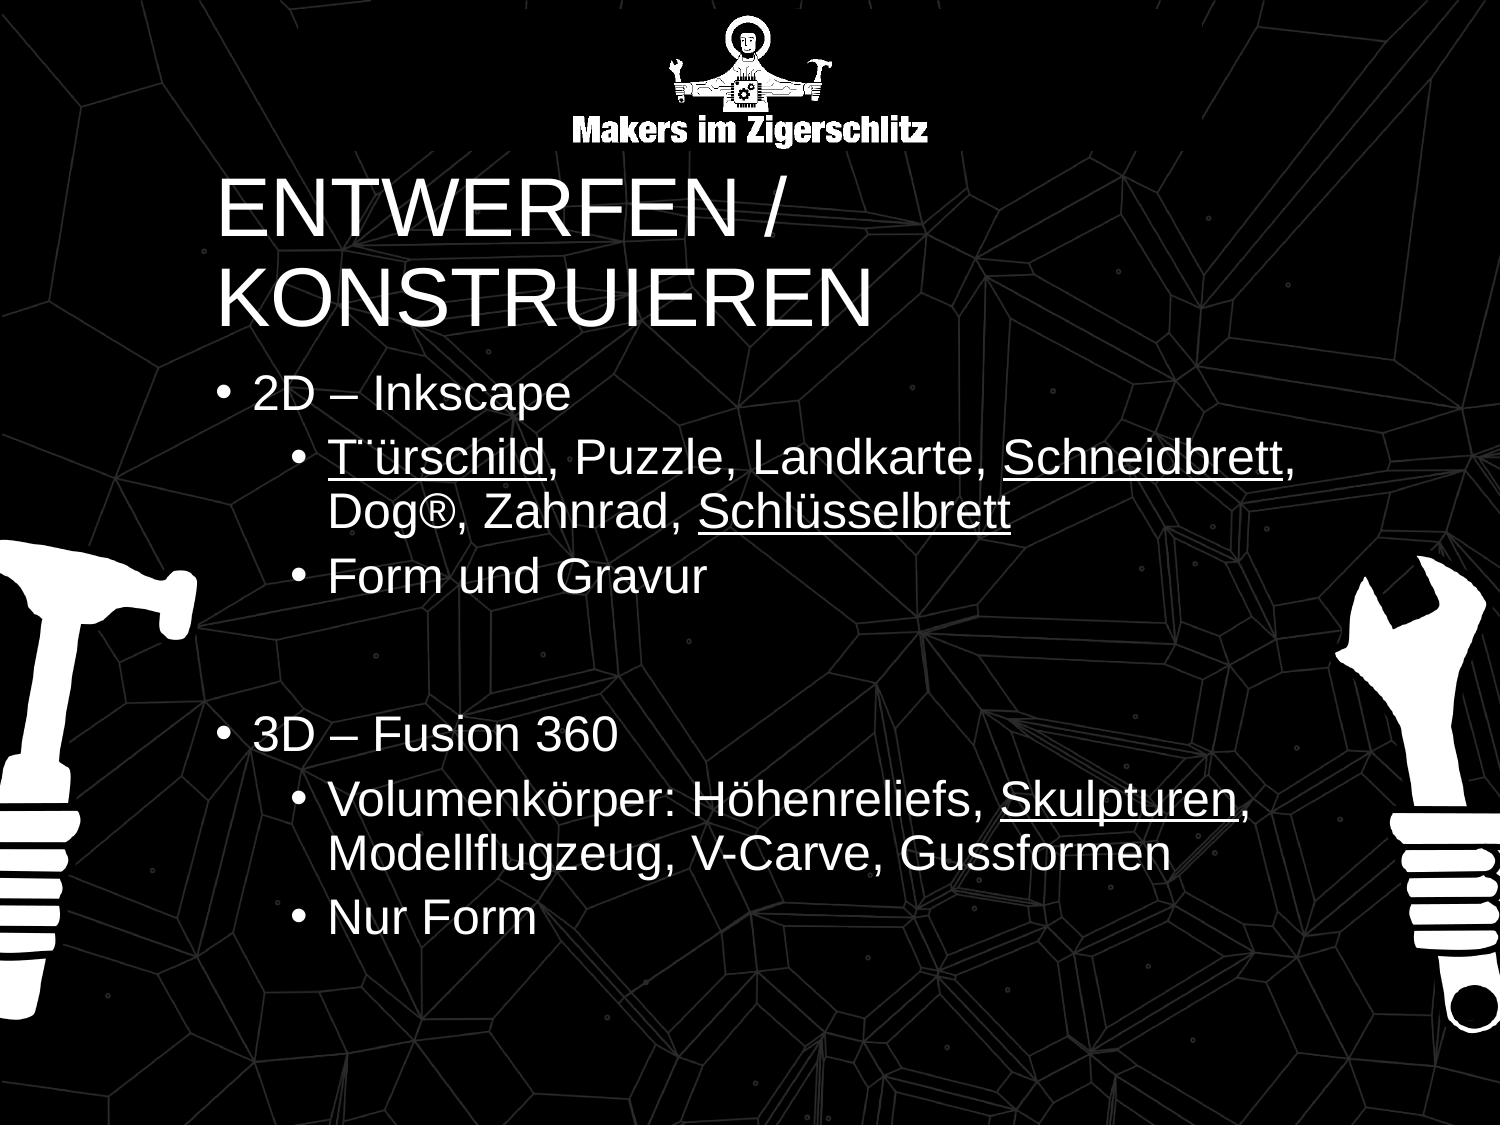

# Entwerfen / Konstruieren
2D – Inkscape
T¨ürschild, Puzzle, Landkarte, Schneidbrett, Dog®, Zahnrad, Schlüsselbrett
Form und Gravur

3D – Fusion 360
Volumenkörper: Höhenreliefs, Skulpturen, Modellflugzeug, V-Carve, Gussformen
Nur Form